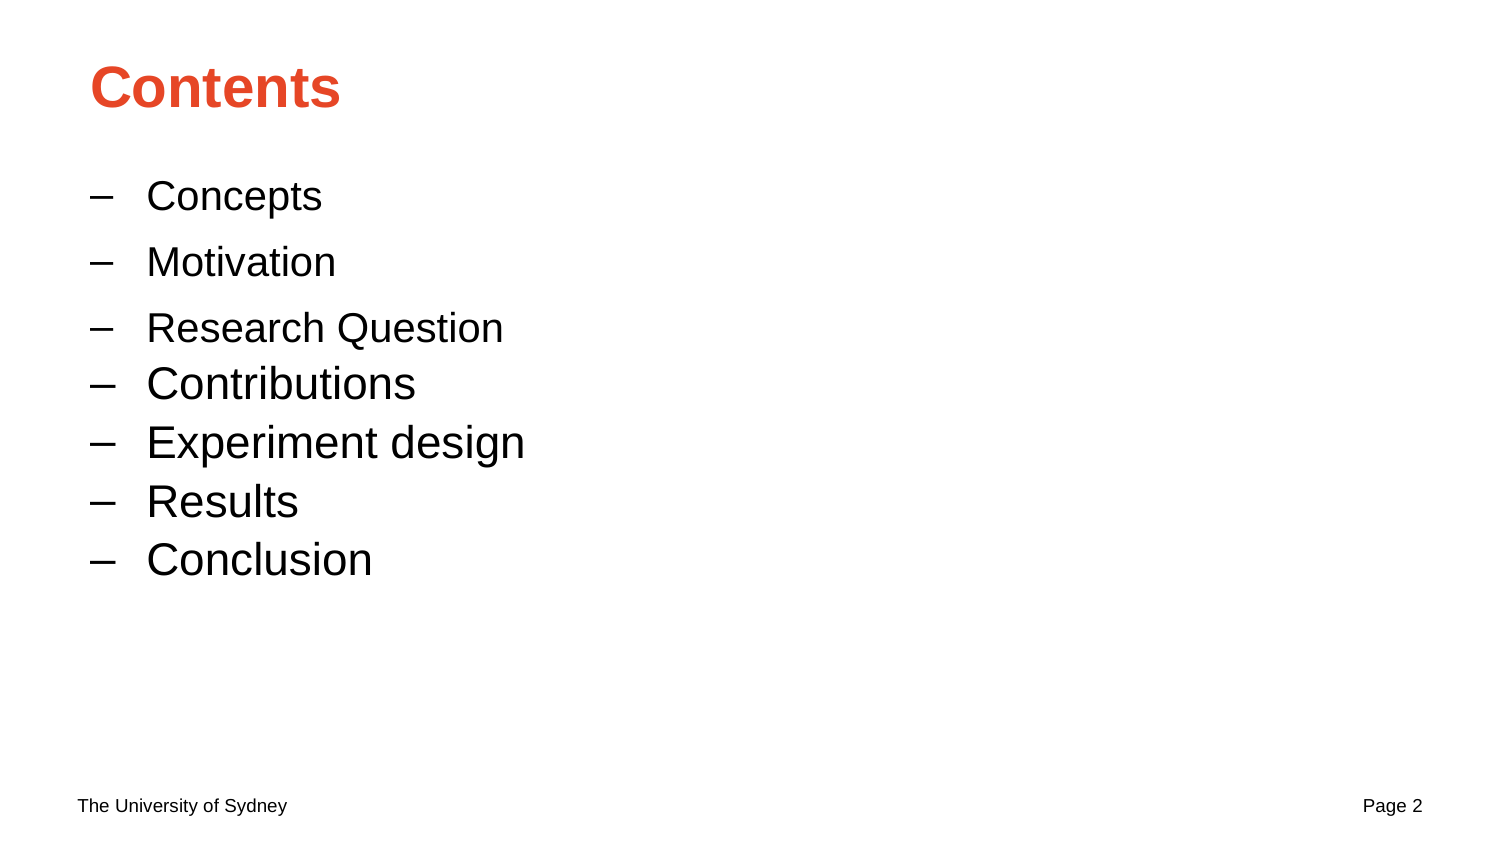

# Contents
Concepts
Motivation
Research Question
Contributions
Experiment design
Results
Conclusion